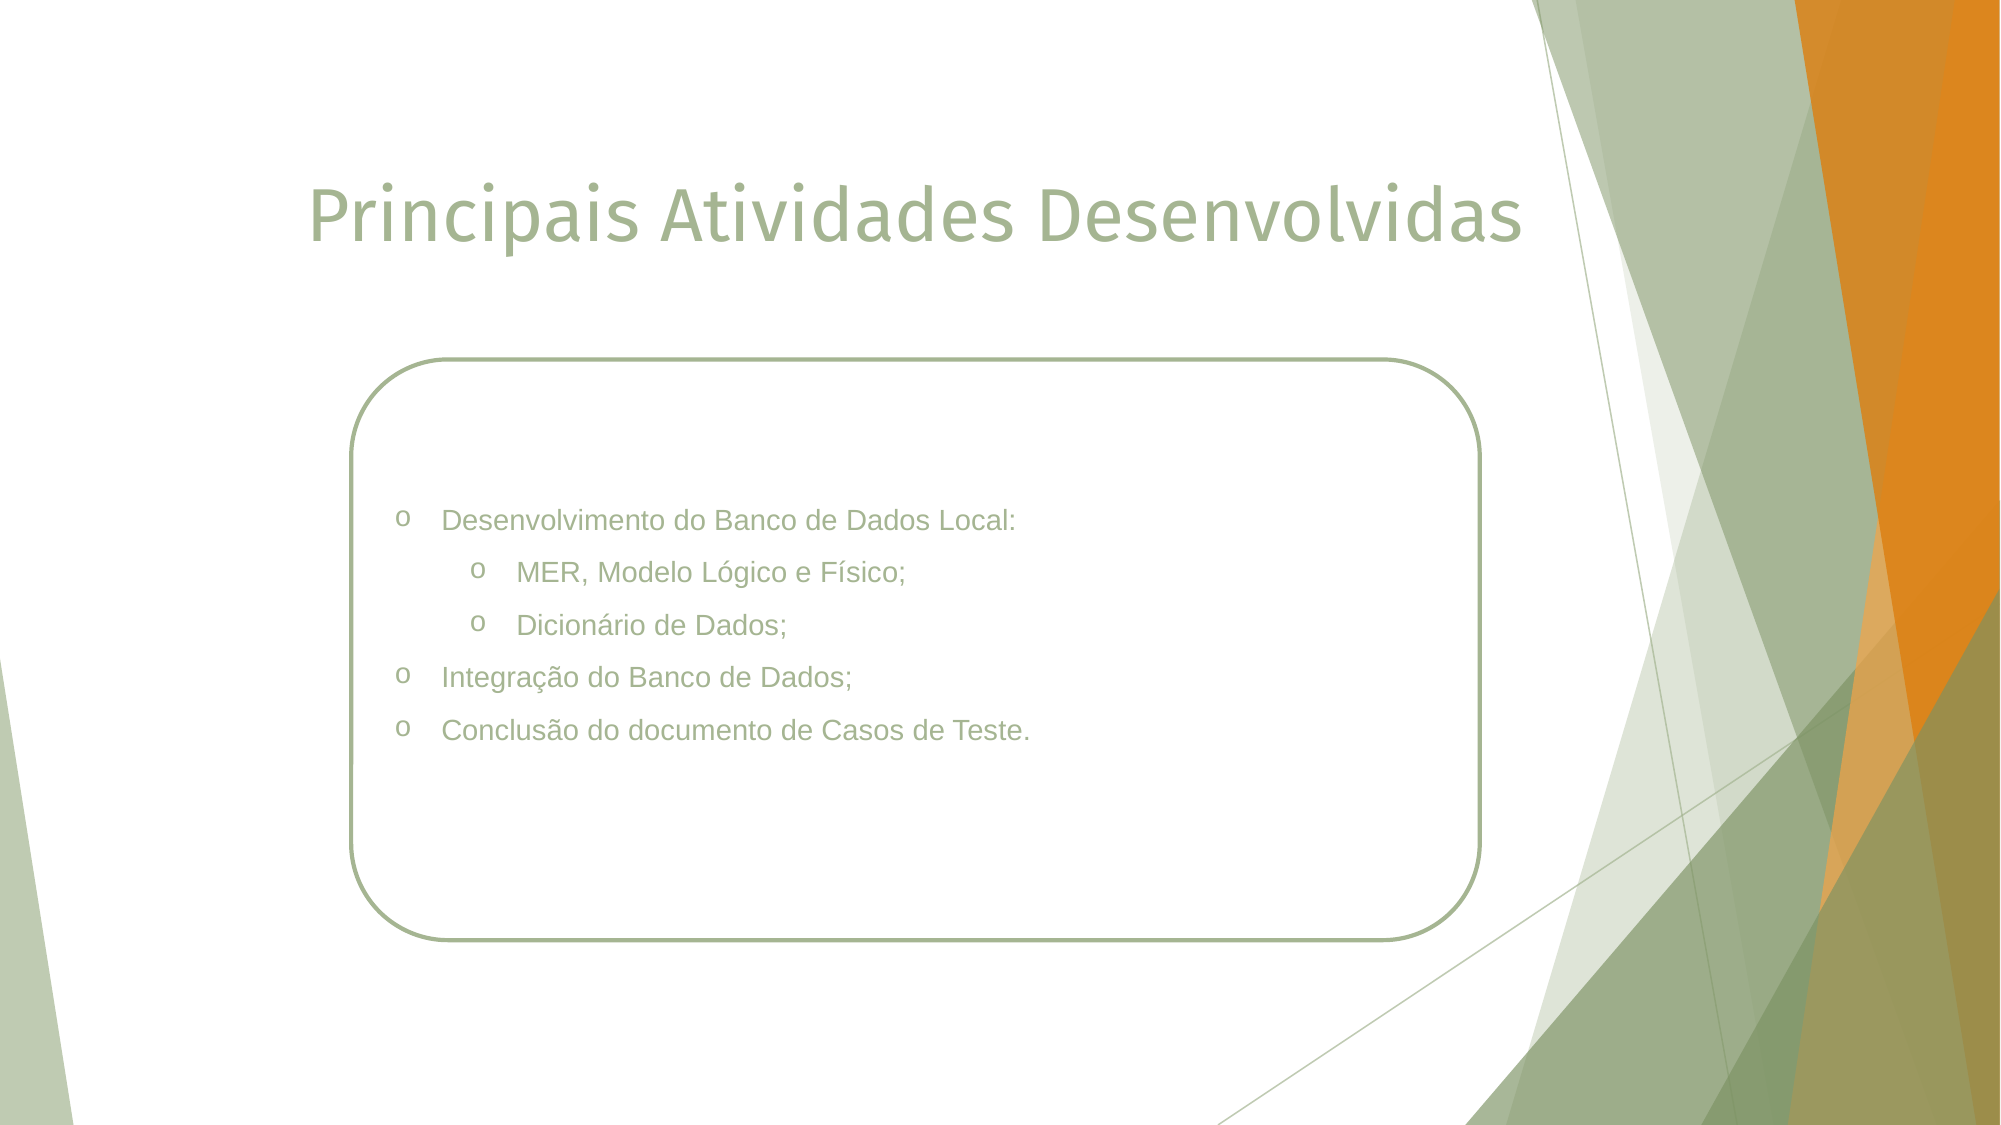

# Principais Atividades Desenvolvidas
Desenvolvimento do Banco de Dados Local:
MER, Modelo Lógico e Físico;
Dicionário de Dados;
Integração do Banco de Dados;
Conclusão do documento de Casos de Teste.